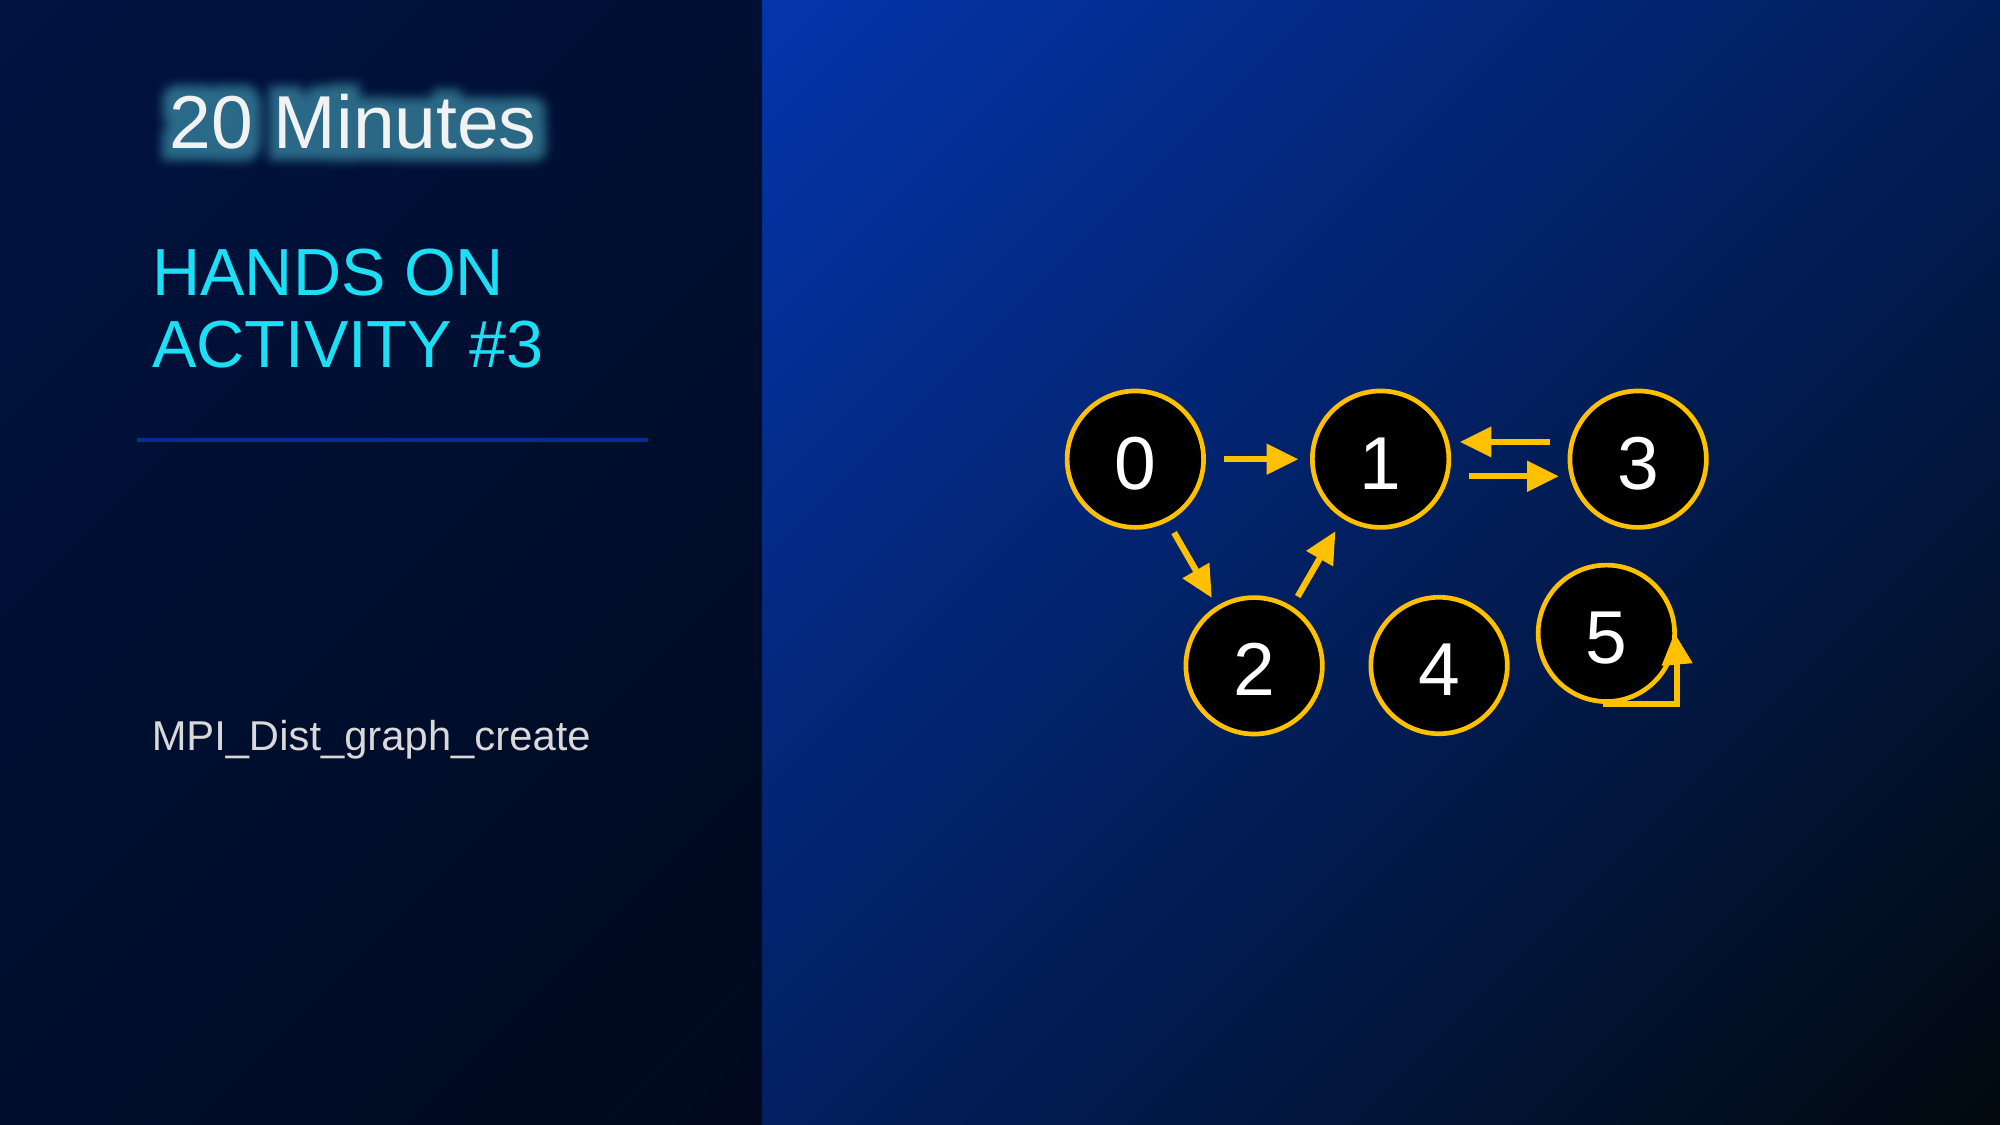

# Hands On Activity #3
20 Minutes
0
1
3
5
4
2
MPI_Dist_graph_create